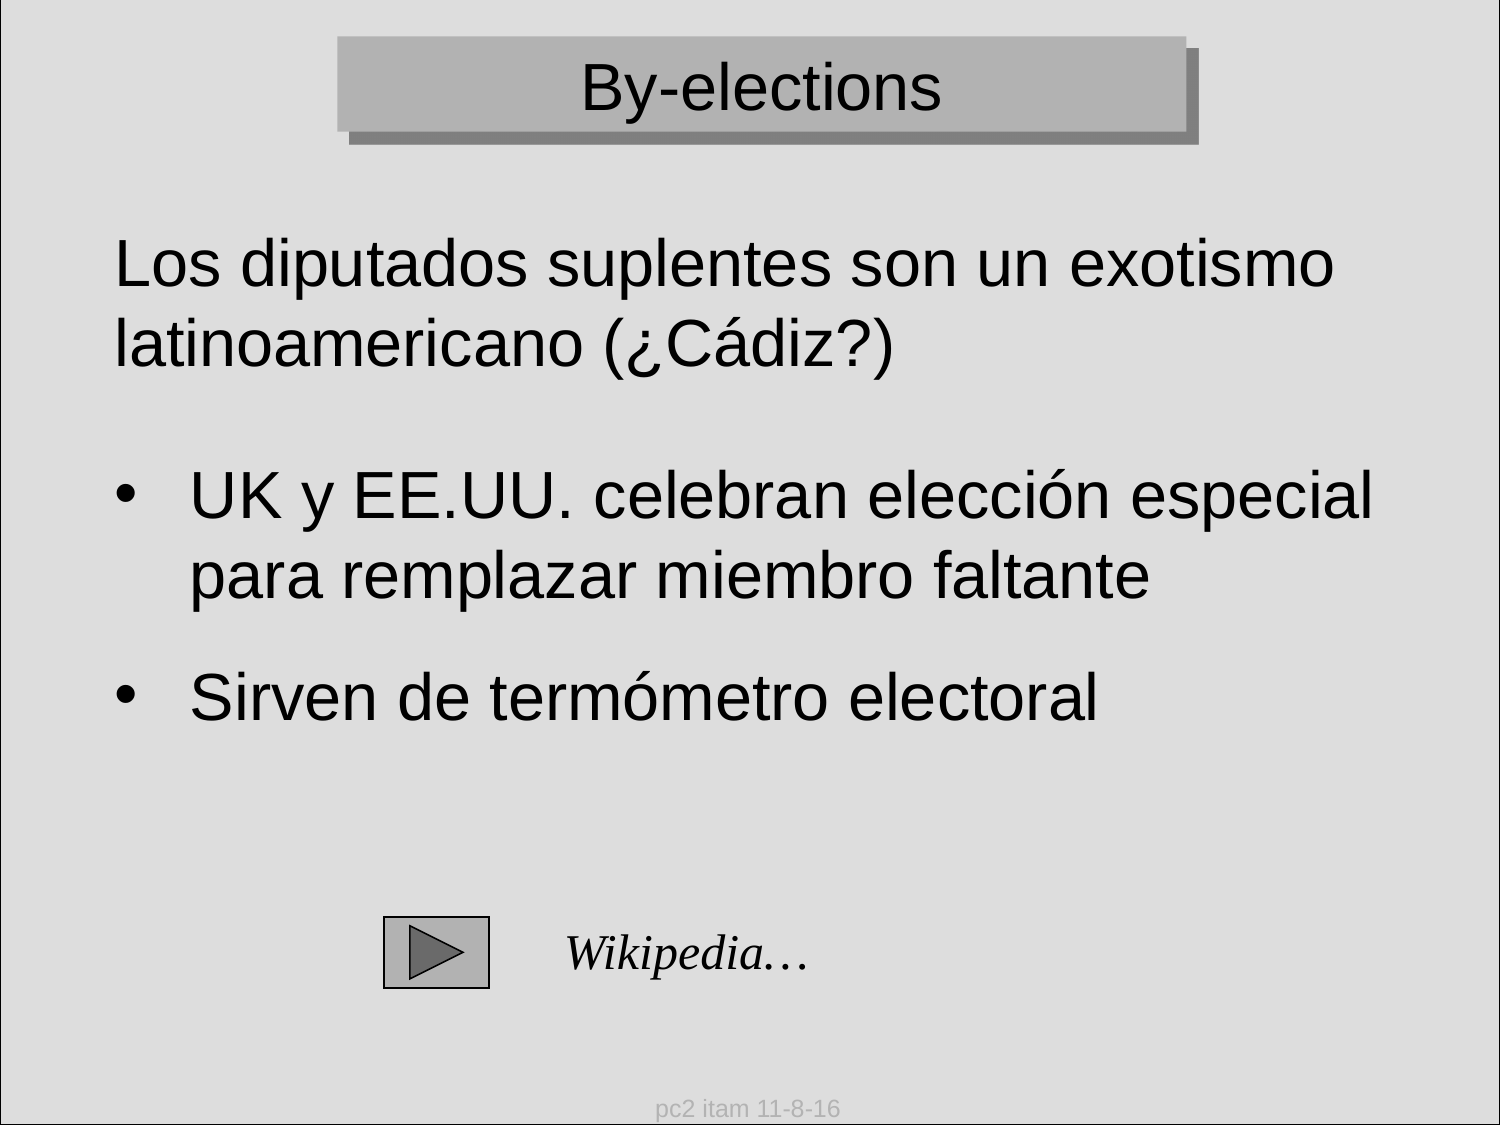

By-elections
Los diputados suplentes son un exotismo latinoamericano (¿Cádiz?)
UK y EE.UU. celebran elección especial para remplazar miembro faltante
Sirven de termómetro electoral
Wikipedia…